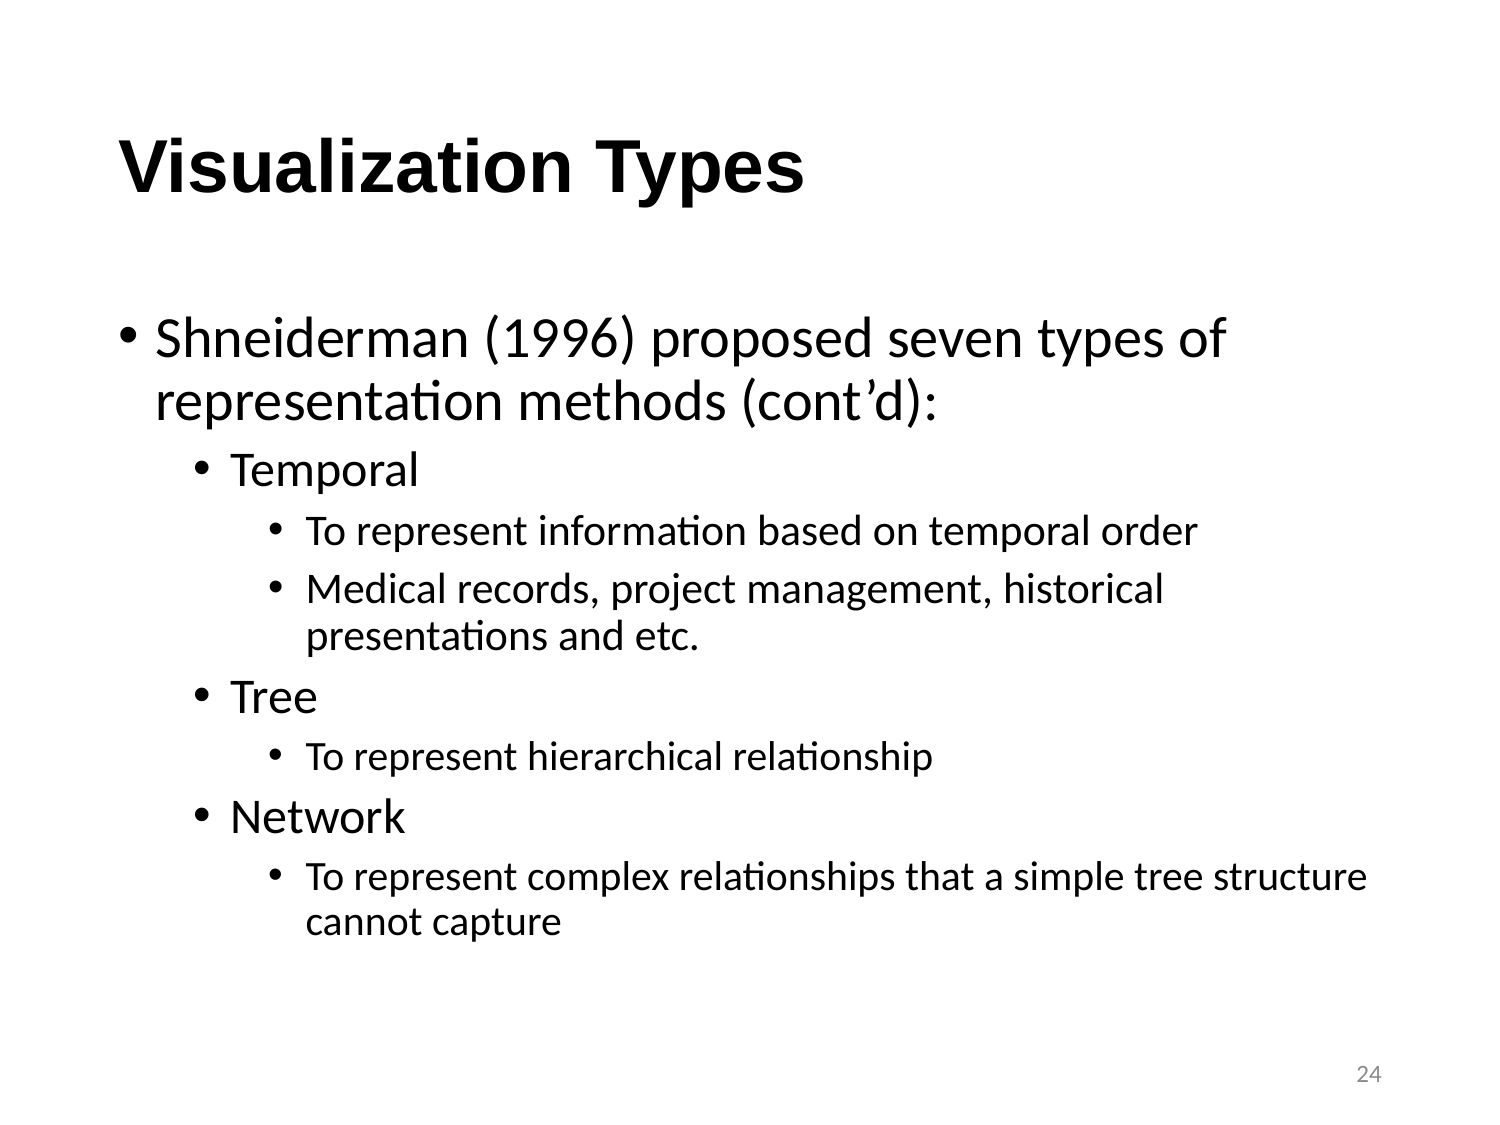

# Visualization Types
Shneiderman (1996) proposed seven types of representation methods (cont’d):
Temporal
To represent information based on temporal order
Medical records, project management, historical presentations and etc.
Tree
To represent hierarchical relationship
Network
To represent complex relationships that a simple tree structure cannot capture

24